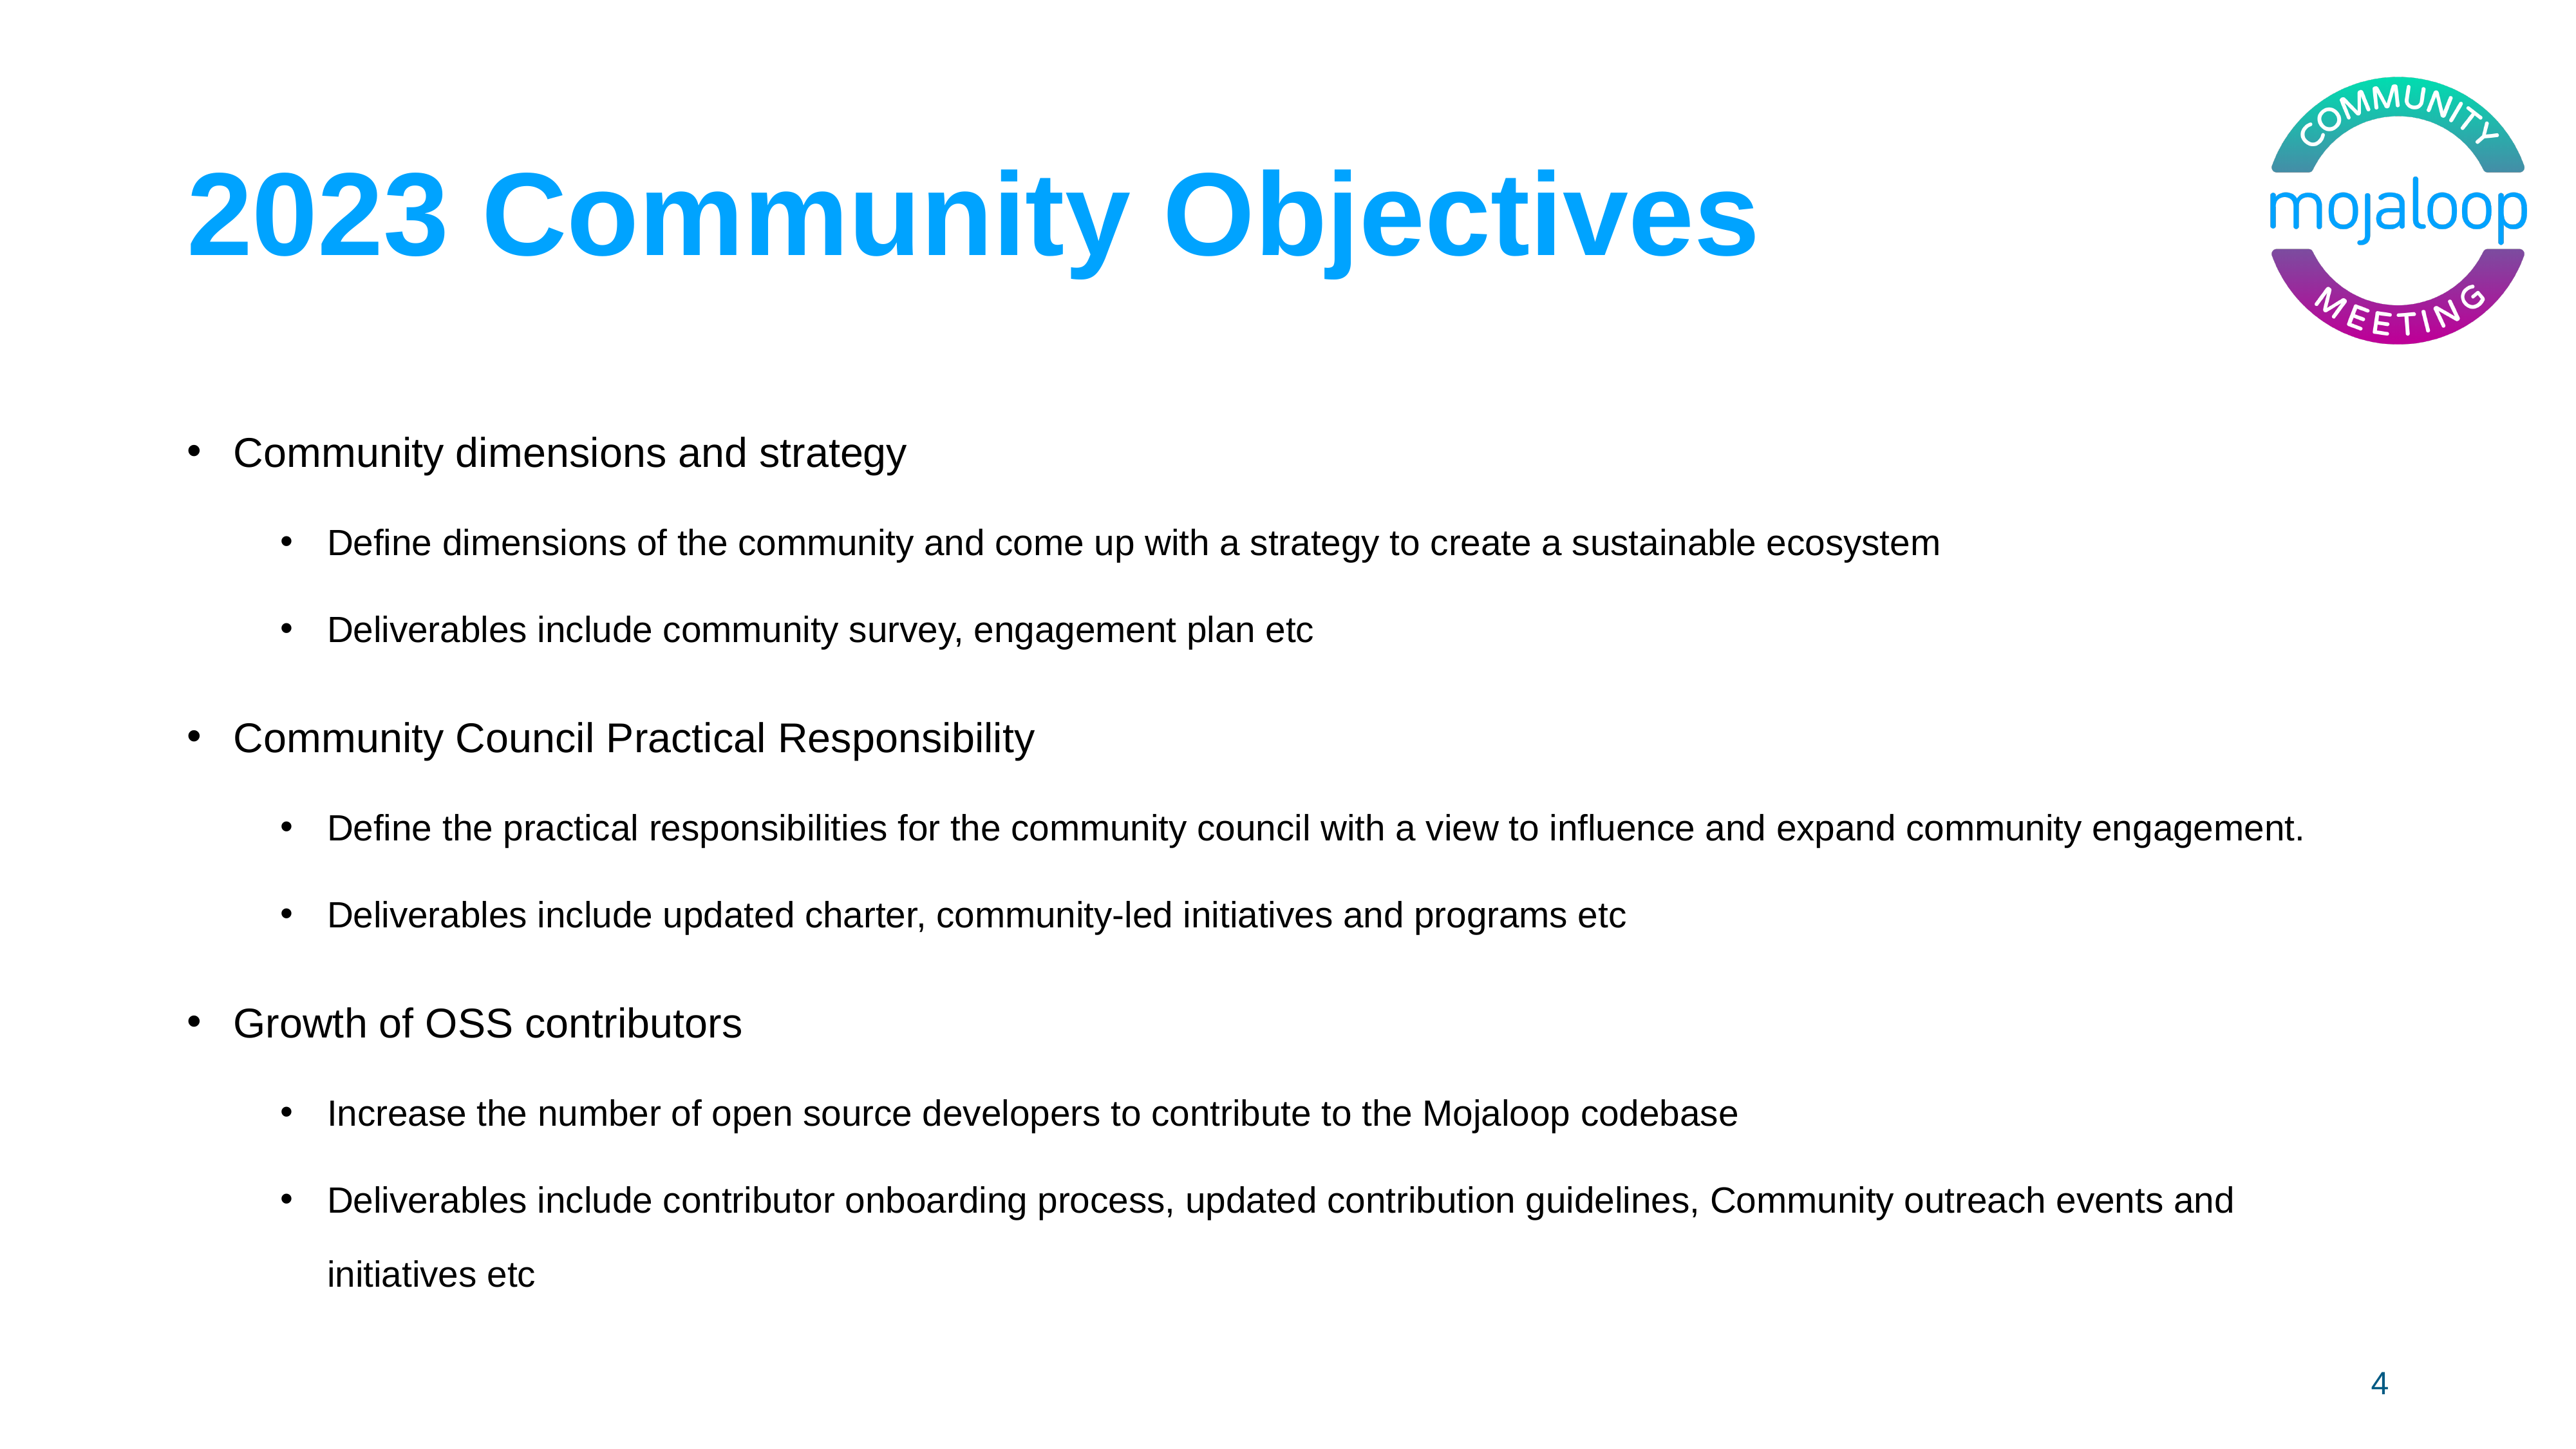

# 2023 Community Objectives
Community dimensions and strategy
Define dimensions of the community and come up with a strategy to create a sustainable ecosystem
Deliverables include community survey, engagement plan etc
Community Council Practical Responsibility
Define the practical responsibilities for the community council with a view to influence and expand community engagement.
Deliverables include updated charter, community-led initiatives and programs etc
Growth of OSS contributors
Increase the number of open source developers to contribute to the Mojaloop codebase
Deliverables include contributor onboarding process, updated contribution guidelines, Community outreach events and initiatives etc
4